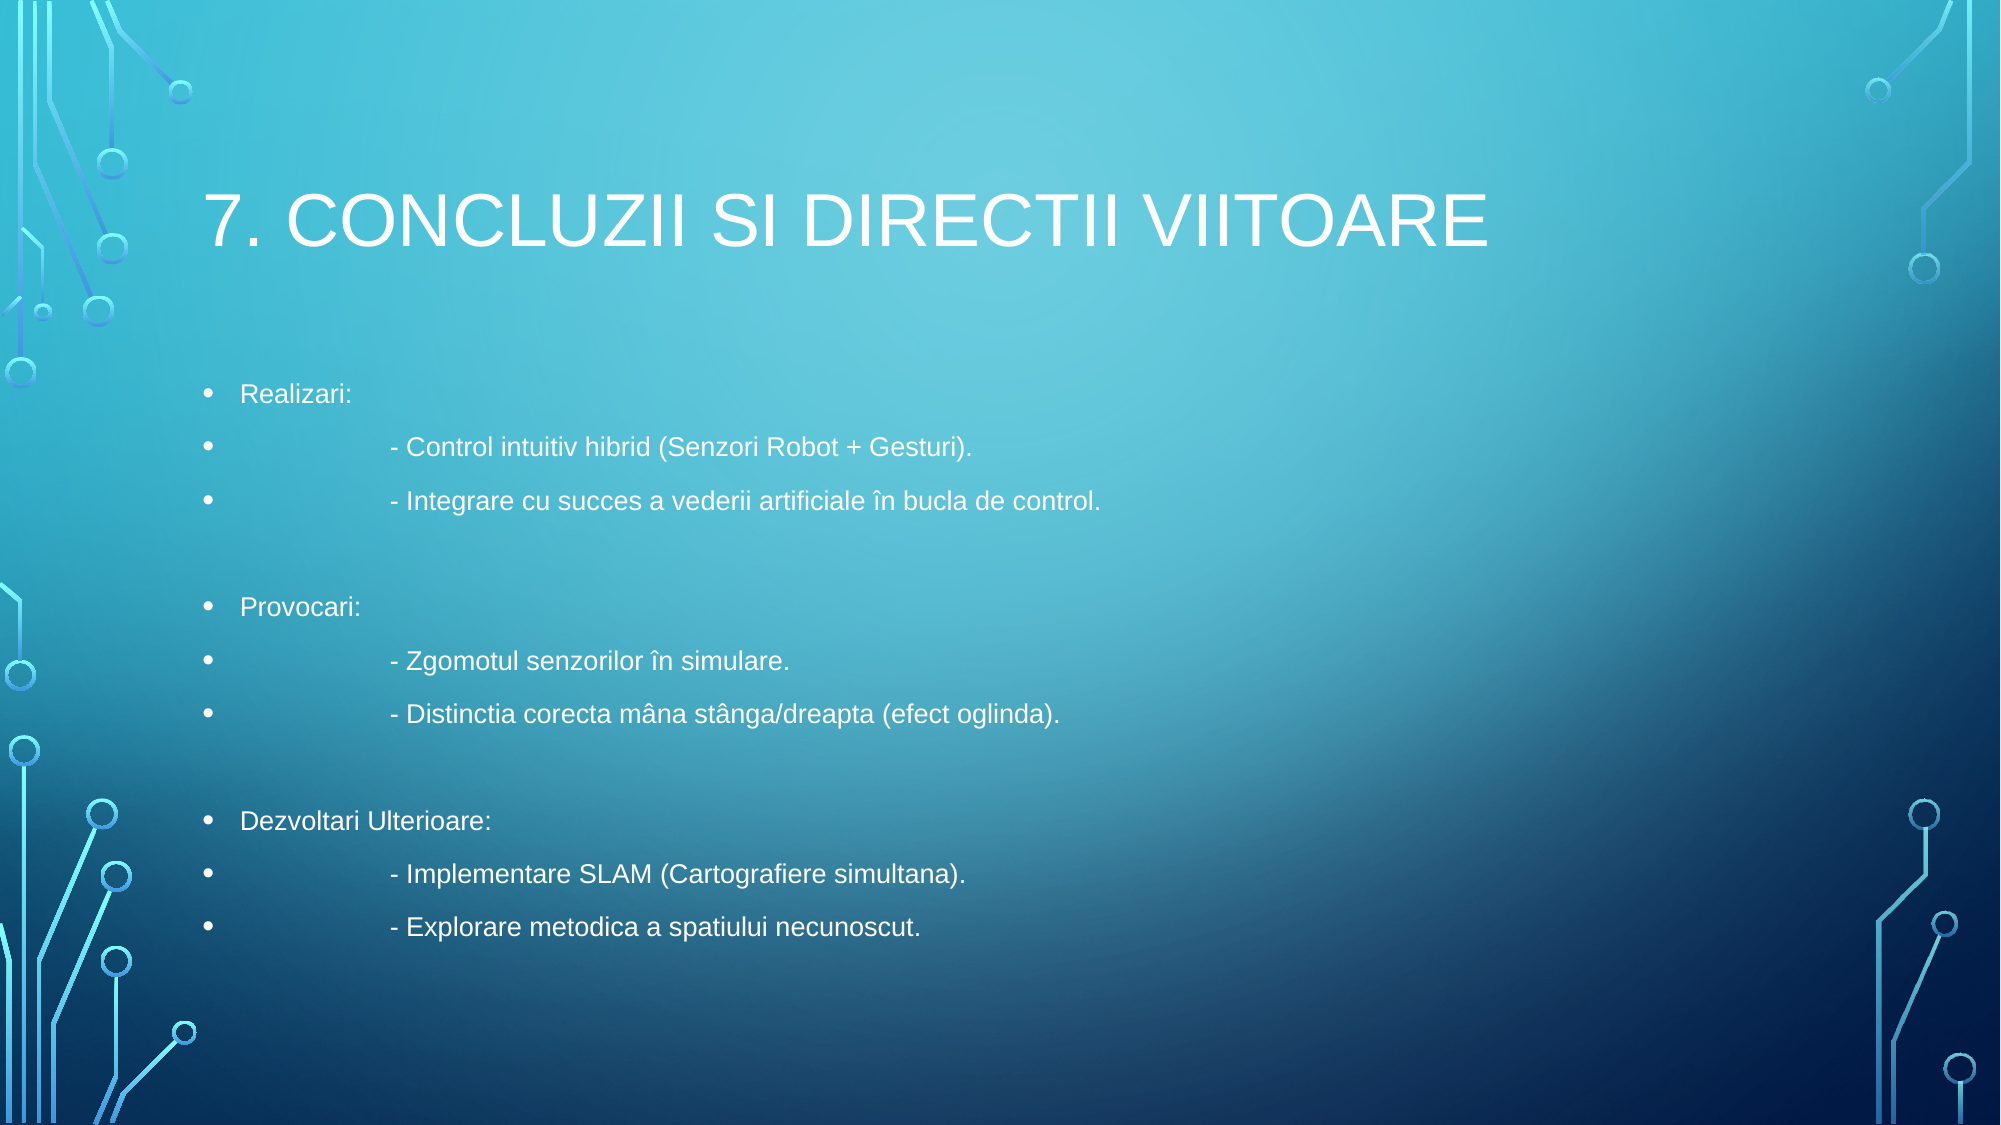

# 7. Concluzii si Directii Viitoare
Realizari:
	- Control intuitiv hibrid (Senzori Robot + Gesturi).
	- Integrare cu succes a vederii artificiale în bucla de control.

Provocari:
	- Zgomotul senzorilor în simulare.
	- Distinctia corecta mâna stânga/dreapta (efect oglinda).

Dezvoltari Ulterioare:
	- Implementare SLAM (Cartografiere simultana).
	- Explorare metodica a spatiului necunoscut.